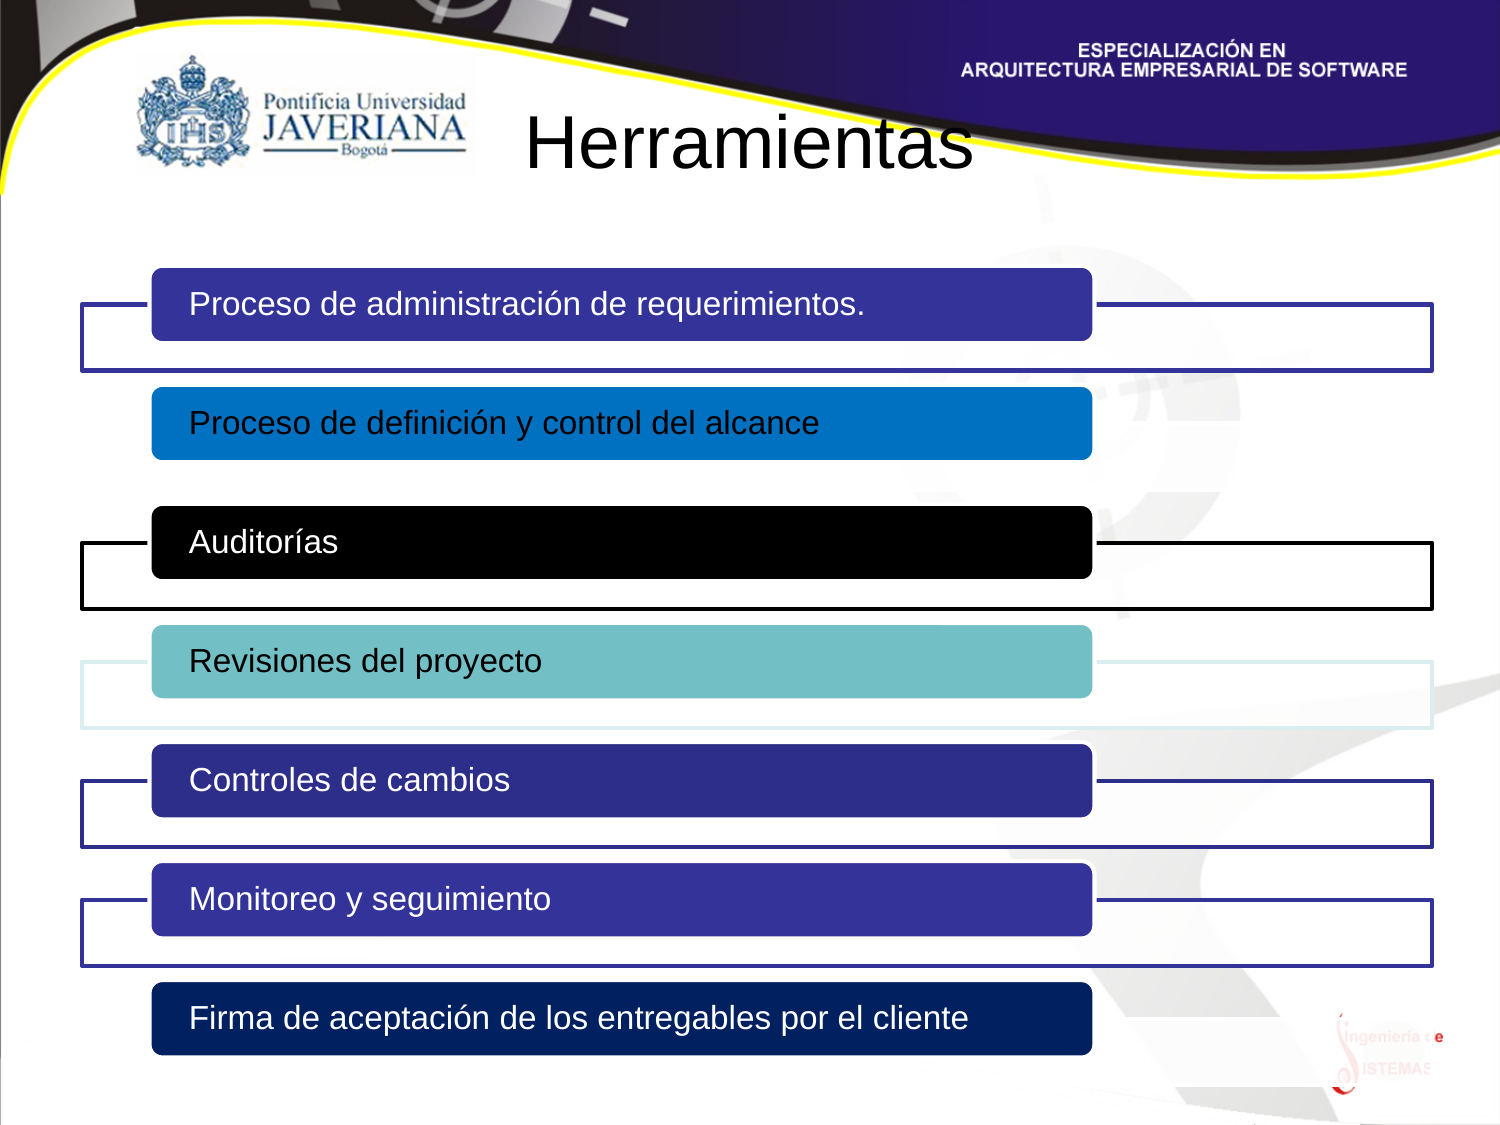

# Herramientas
Proceso de administración de requerimientos.
Proceso de definición y control del alcance
Auditorías
Revisiones del proyecto
Controles de cambios
Monitoreo y seguimiento
Firma de aceptación de los entregables por el cliente